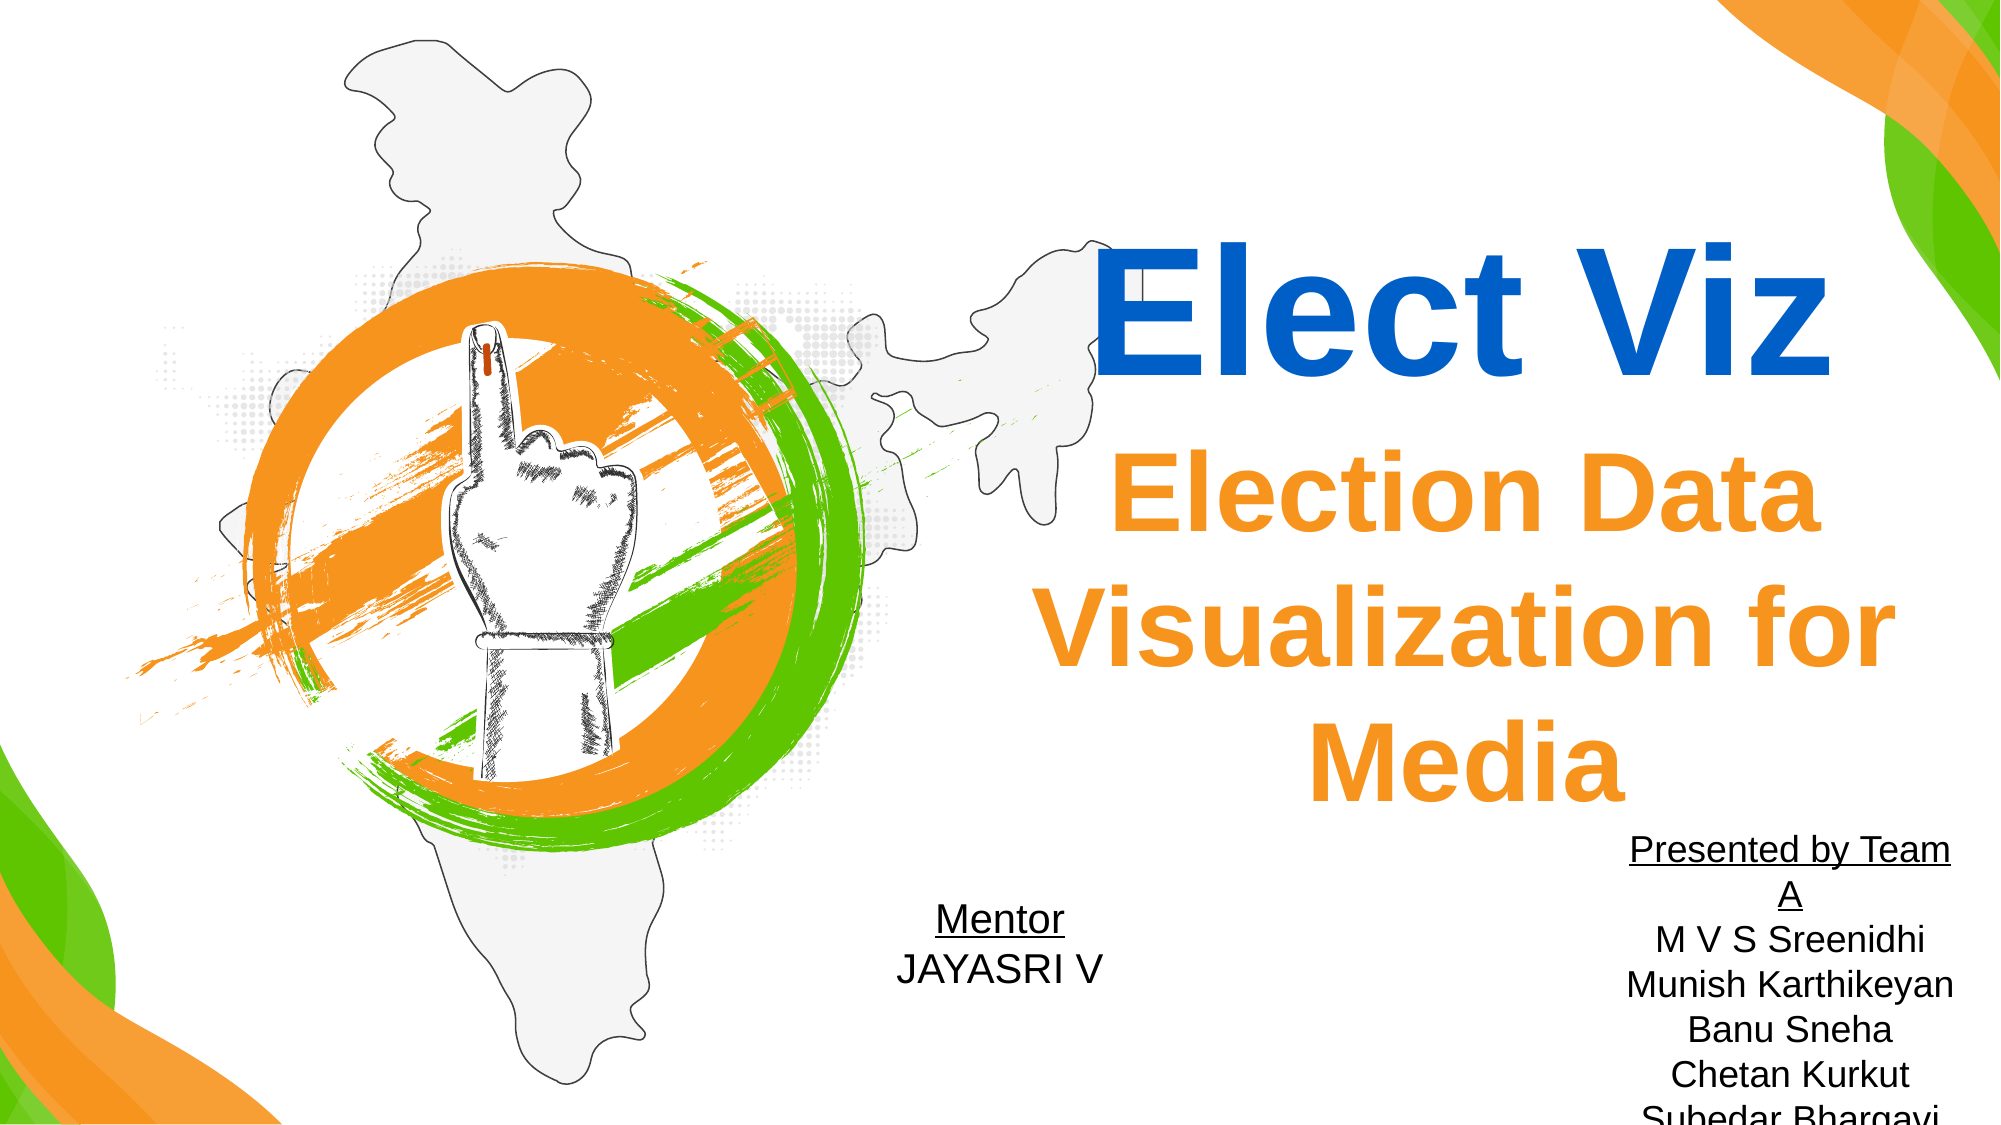

Elect Viz

Election Data Visualization for Media
Presented by Team A
M V S Sreenidhi
Munish Karthikeyan
Banu Sneha
Chetan Kurkut
Subedar Bhargavi

Mentor
JAYASRI V